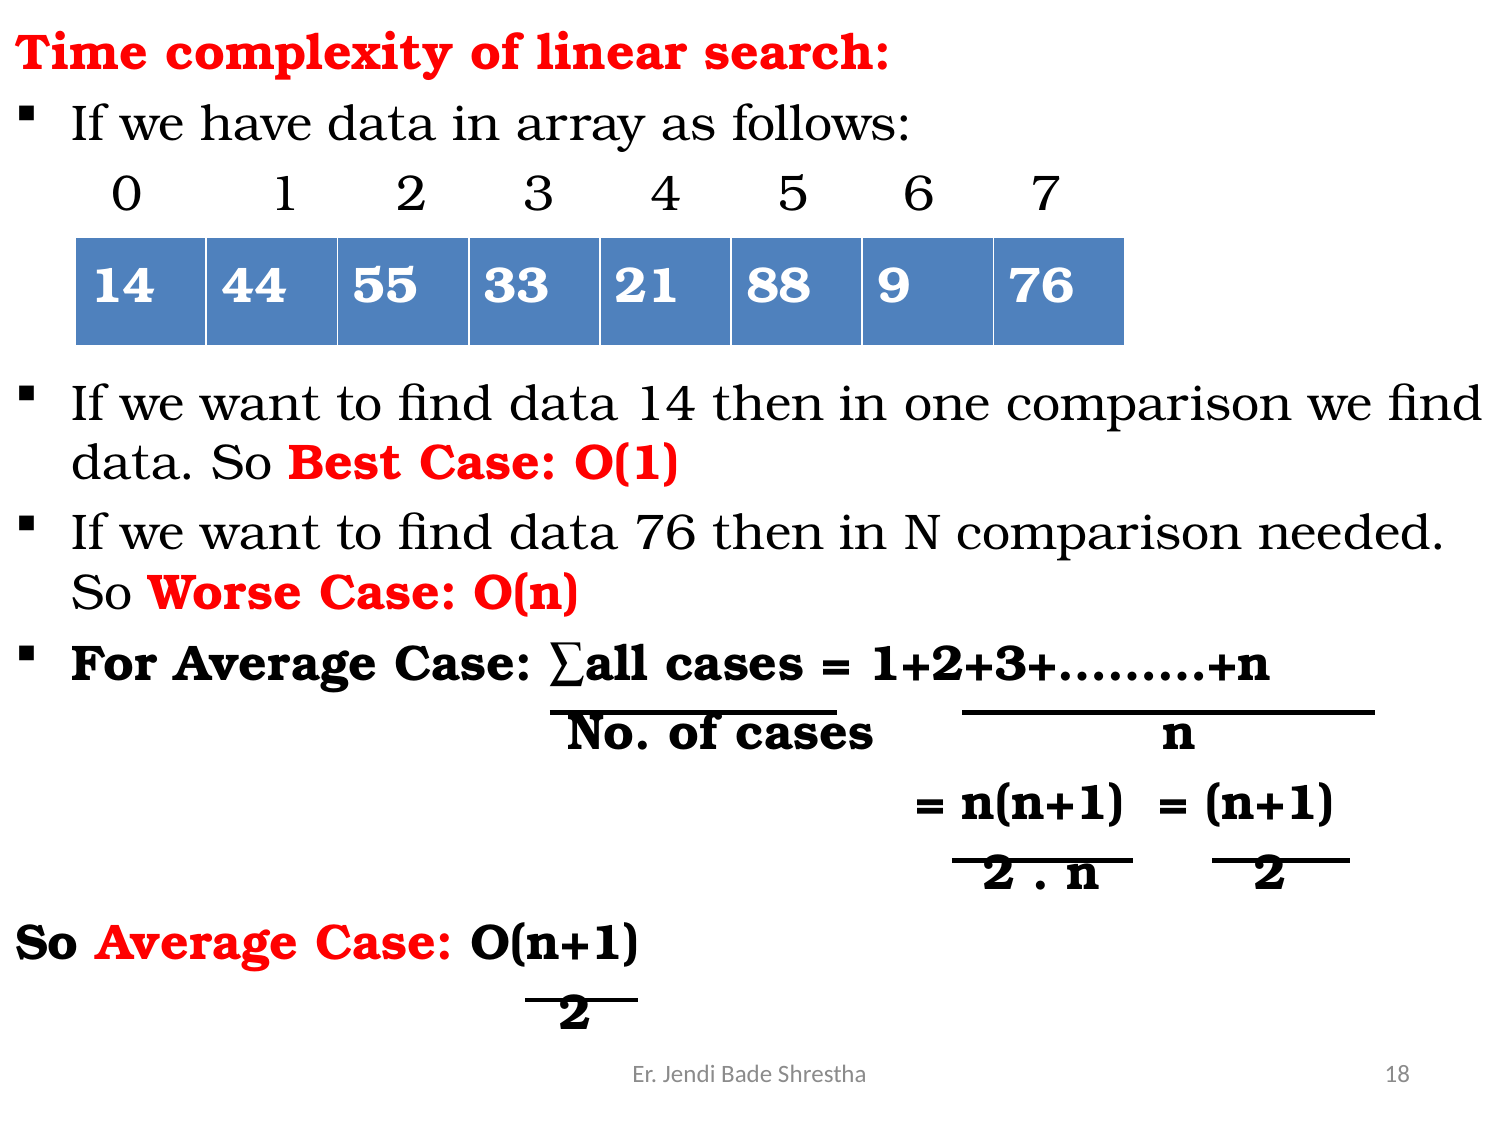

Time complexity of linear search:
If we have data in array as follows:
      0        1      2      3      4      5      6      7

If we want to find data 14 then in one comparison we find data. So Best Case: O(1)
If we want to find data 76 then in N comparison needed. So Worse Case: O(n)
For Average Case: ∑all cases	= 1+2+3+………+n
			      No. of cases                 n
						= n(n+1)  = (n+1)
						    2 . n         2
So Average Case: O(n+1)
                                2
| 14 | 44 | 55 | 33 | 21 | 88 | 9 | 76 |
| --- | --- | --- | --- | --- | --- | --- | --- |
Er. Jendi Bade Shrestha
18